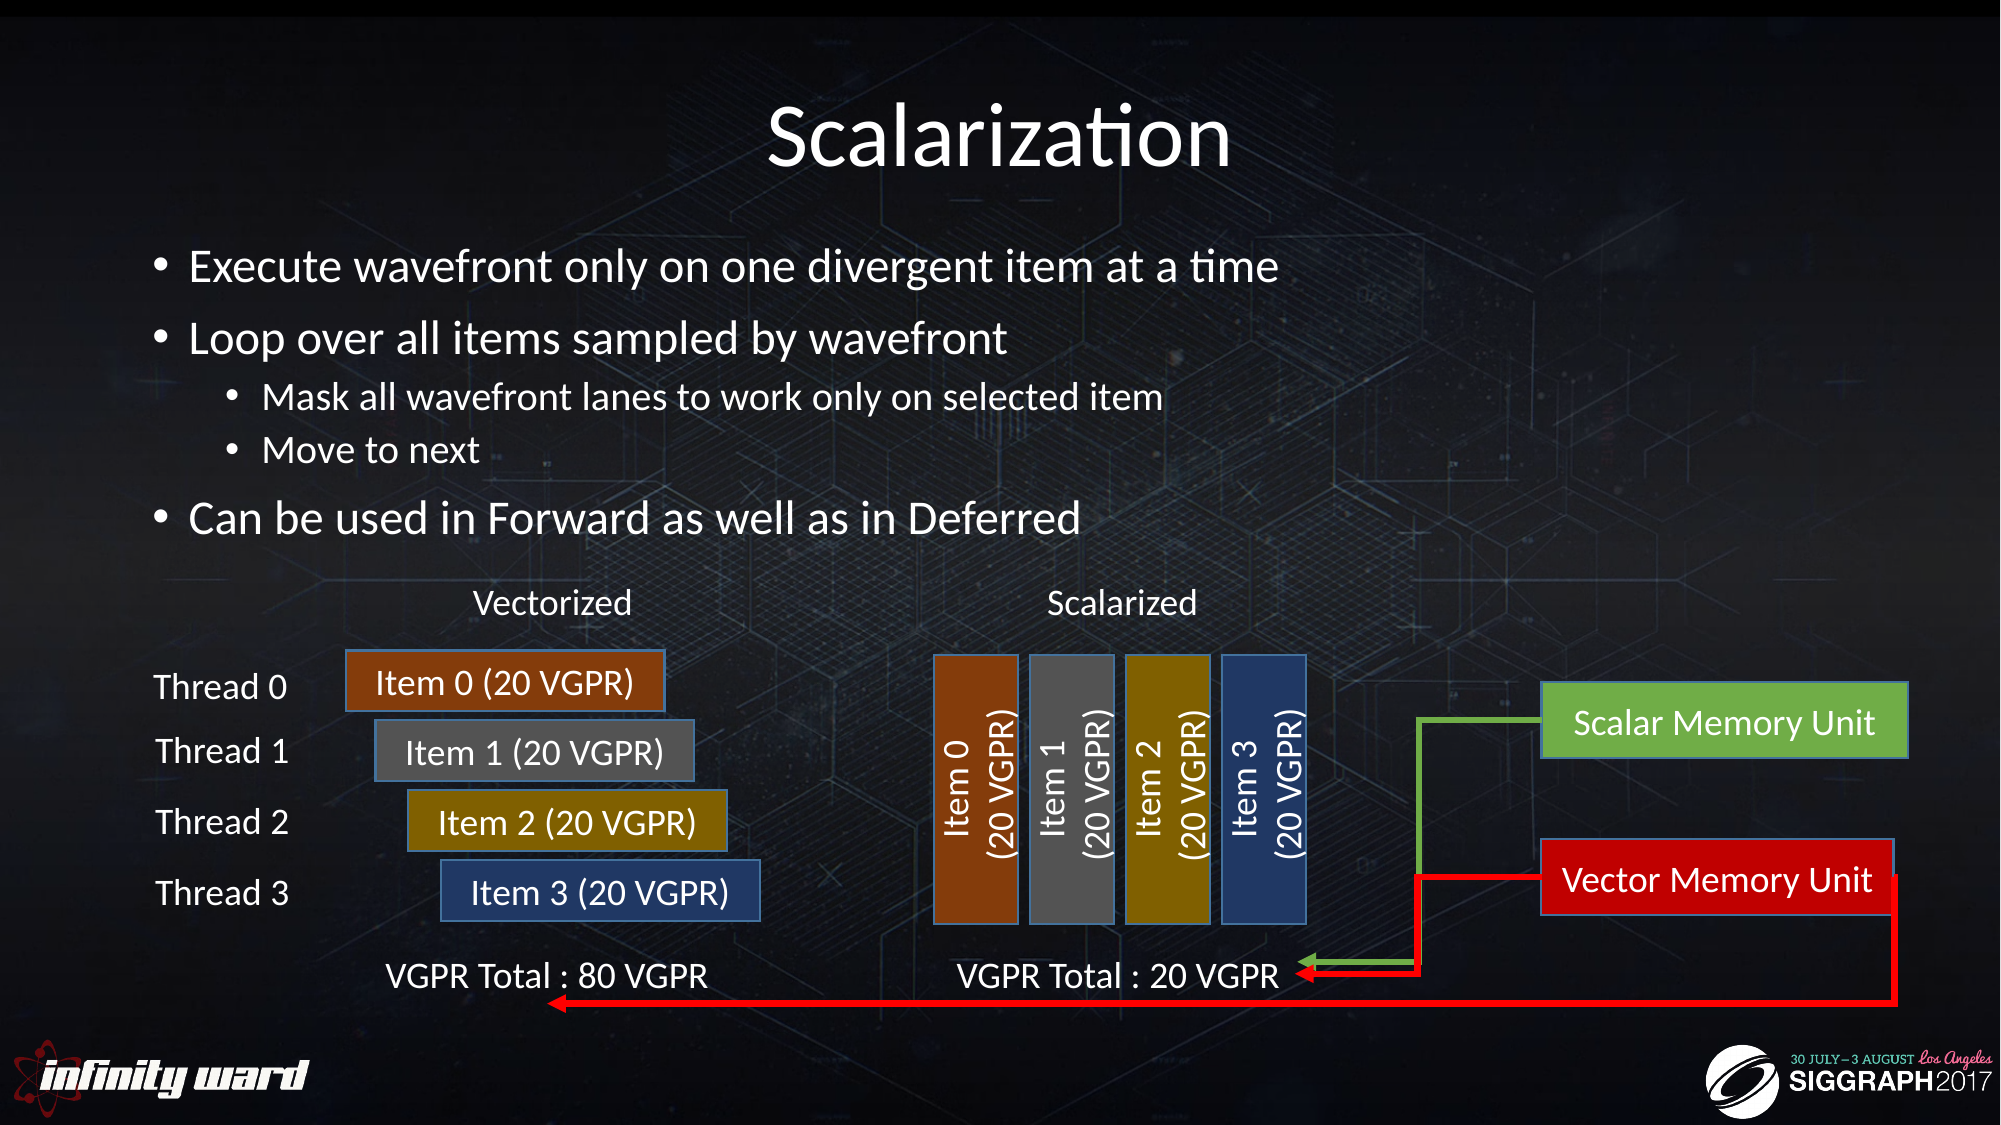

# Scalarization
Execute wavefront only on one divergent item at a time
Loop over all items sampled by wavefront
Mask all wavefront lanes to work only on selected item
Move to next
Can be used in Forward as well as in Deferred

Vectorized
Scalarized
Item 0 (20 VGPR)
Thread 0
Scalar Memory Unit
Thread 1
Item 1 (20 VGPR)
Item 0
 (20 VGPR)
Item 1
 (20 VGPR)
Item 3
 (20 VGPR)
Item 2
 (20 VGPR)
Thread 2
Item 2 (20 VGPR)
Vector Memory Unit
Item 3 (20 VGPR)
Thread 3
VGPR Total : 80 VGPR
VGPR Total : 20 VGPR